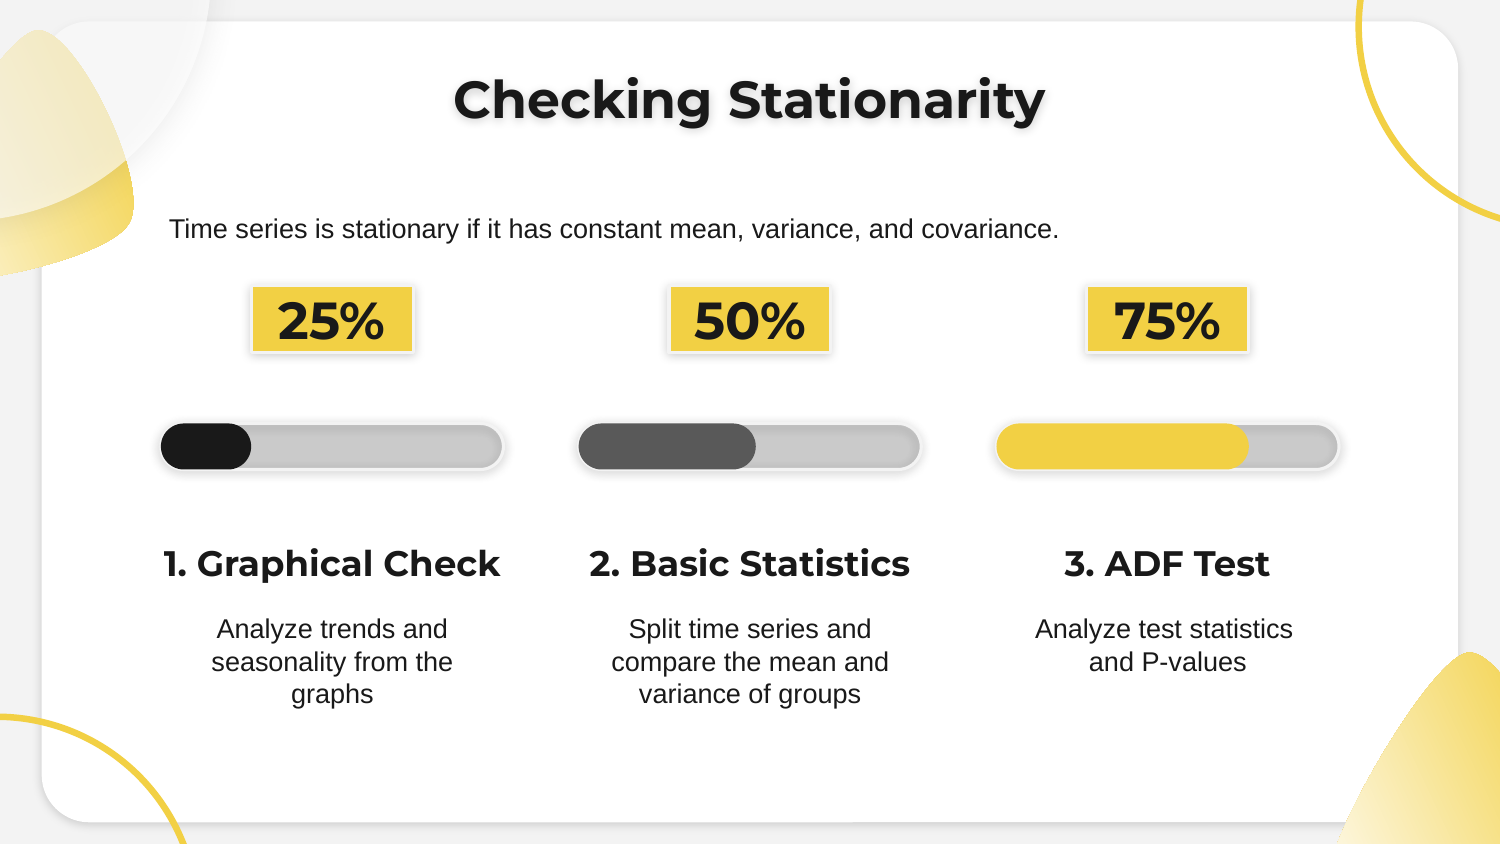

Checking Stationarity
Time series is stationary if it has constant mean, variance, and covariance.
# 25%
50%
75%

1. Graphical Check
2. Basic Statistics
3. ADF Test
Analyze trends and seasonality from the graphs
Split time series and compare the mean and variance of groups
Analyze test statistics
and P-values